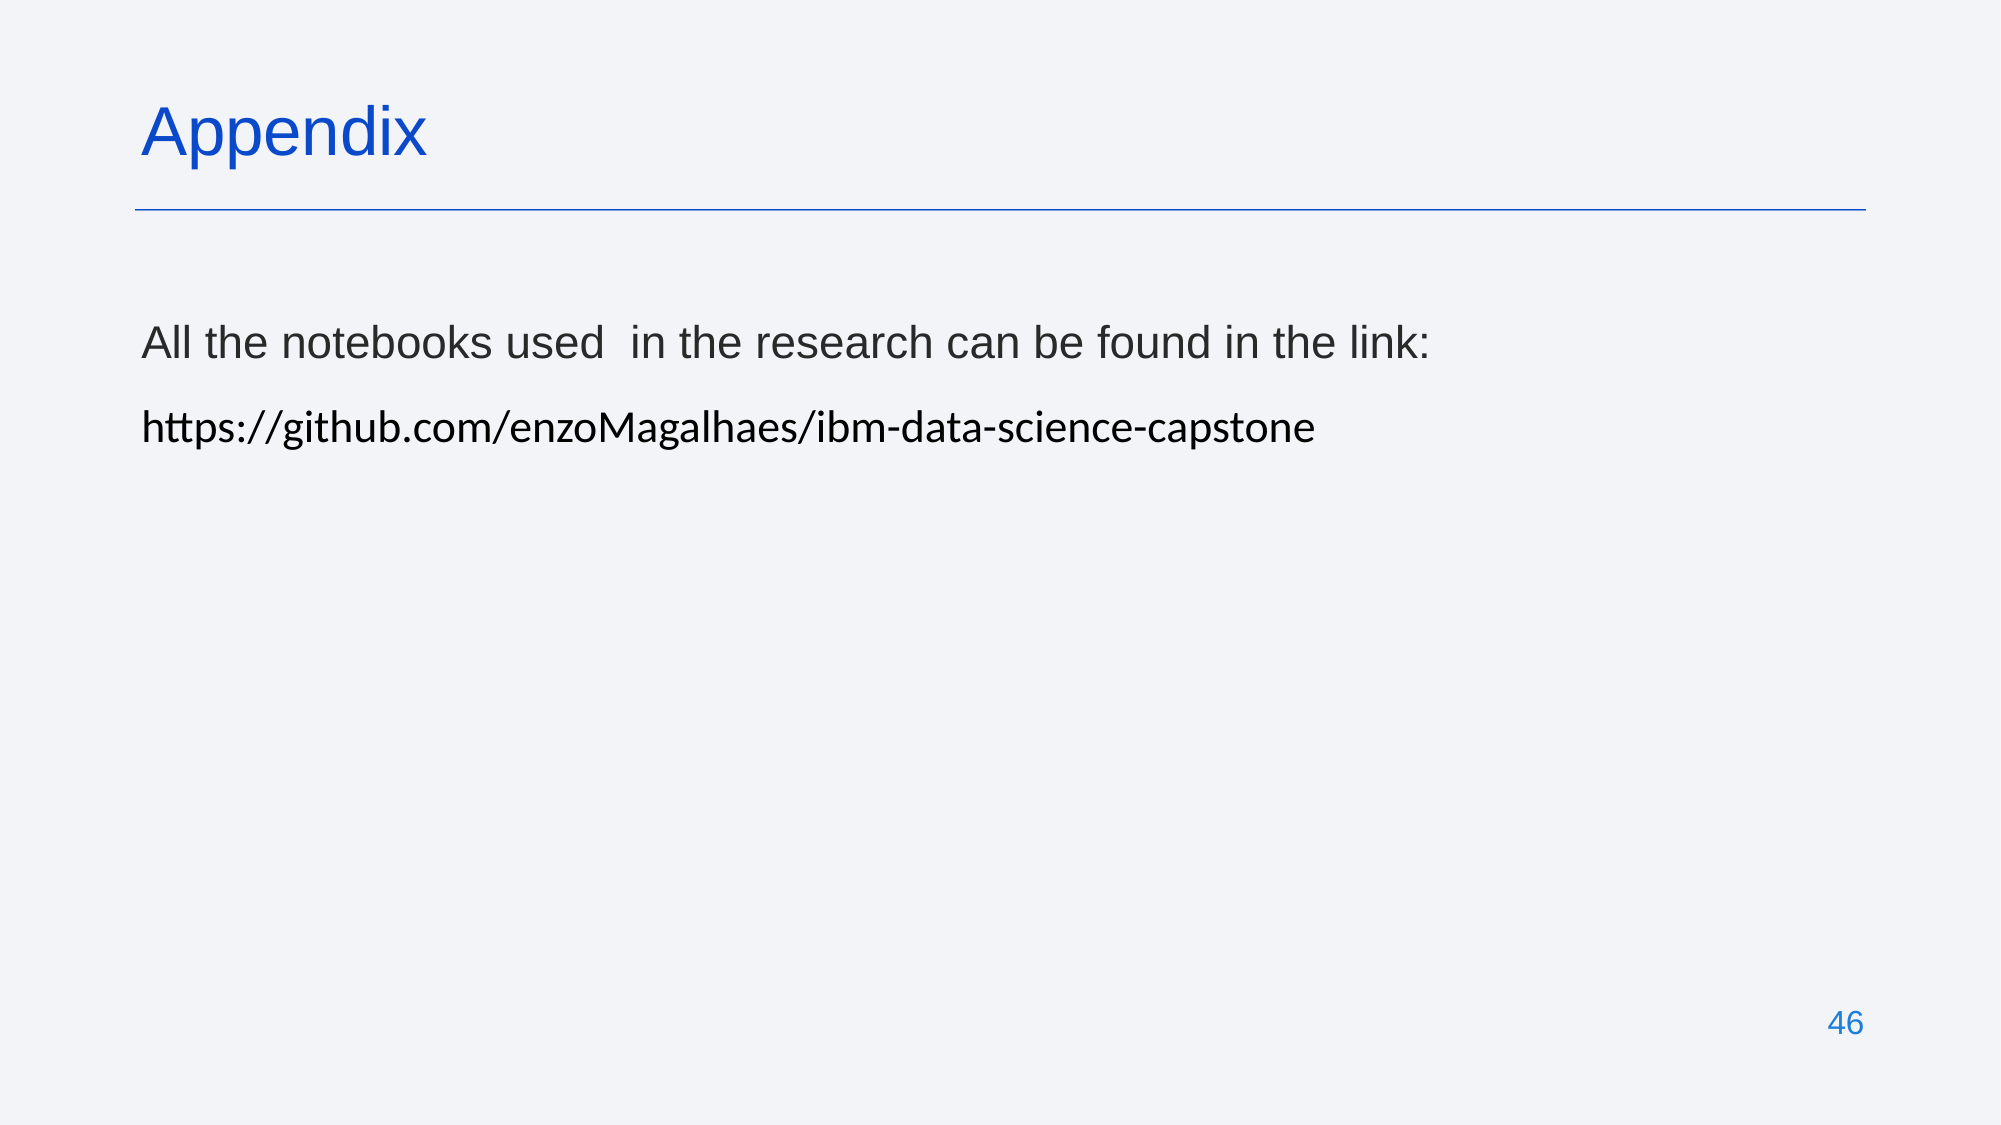

Appendix
All the notebooks used  in the research can be found in the link:
https://github.com/enzoMagalhaes/ibm-data-science-capstone
46